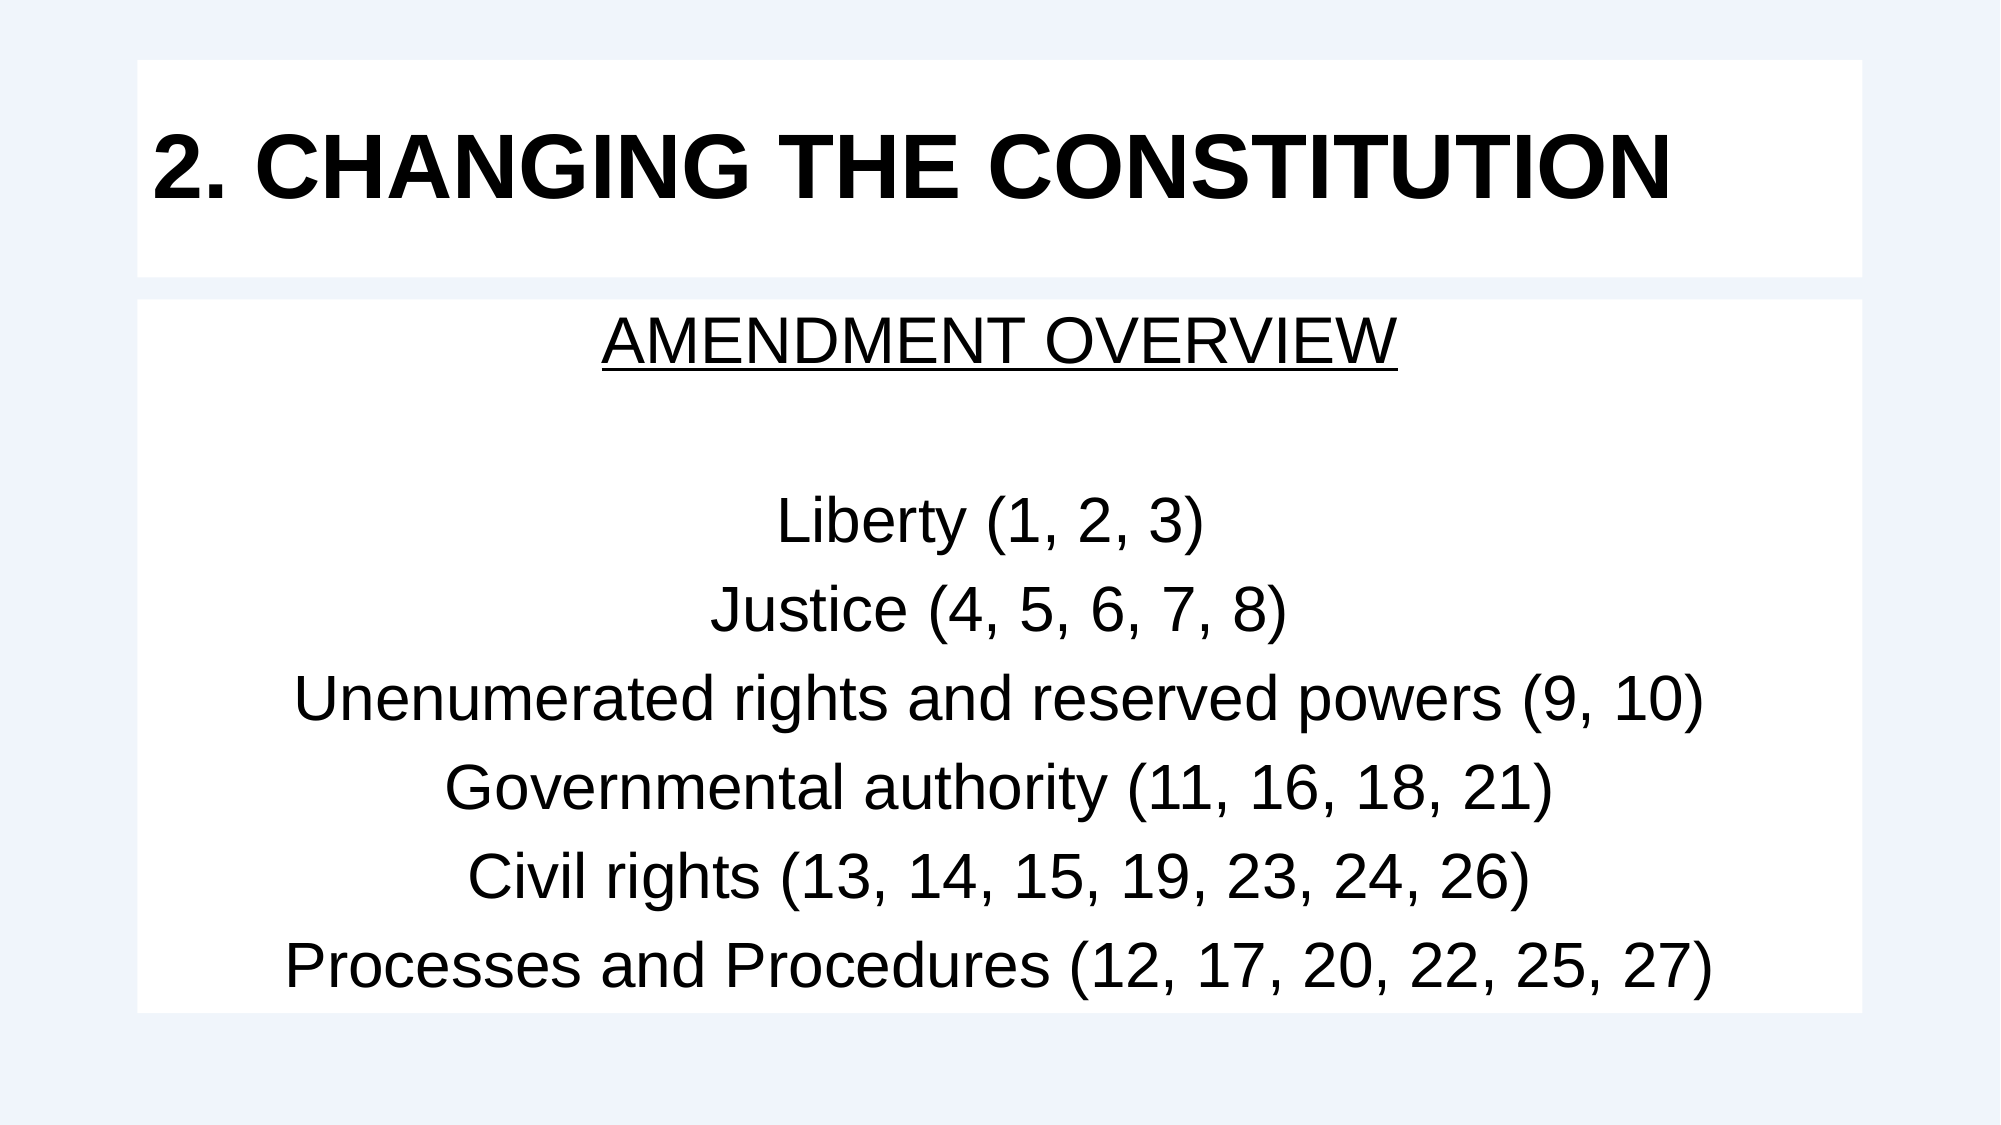

# 2. Changing the constitution
Amendment overview

Liberty (1, 2, 3)
Justice (4, 5, 6, 7, 8)
Unenumerated rights and reserved powers (9, 10)
Governmental authority (11, 16, 18, 21)
Civil rights (13, 14, 15, 19, 23, 24, 26)
Processes and Procedures (12, 17, 20, 22, 25, 27)